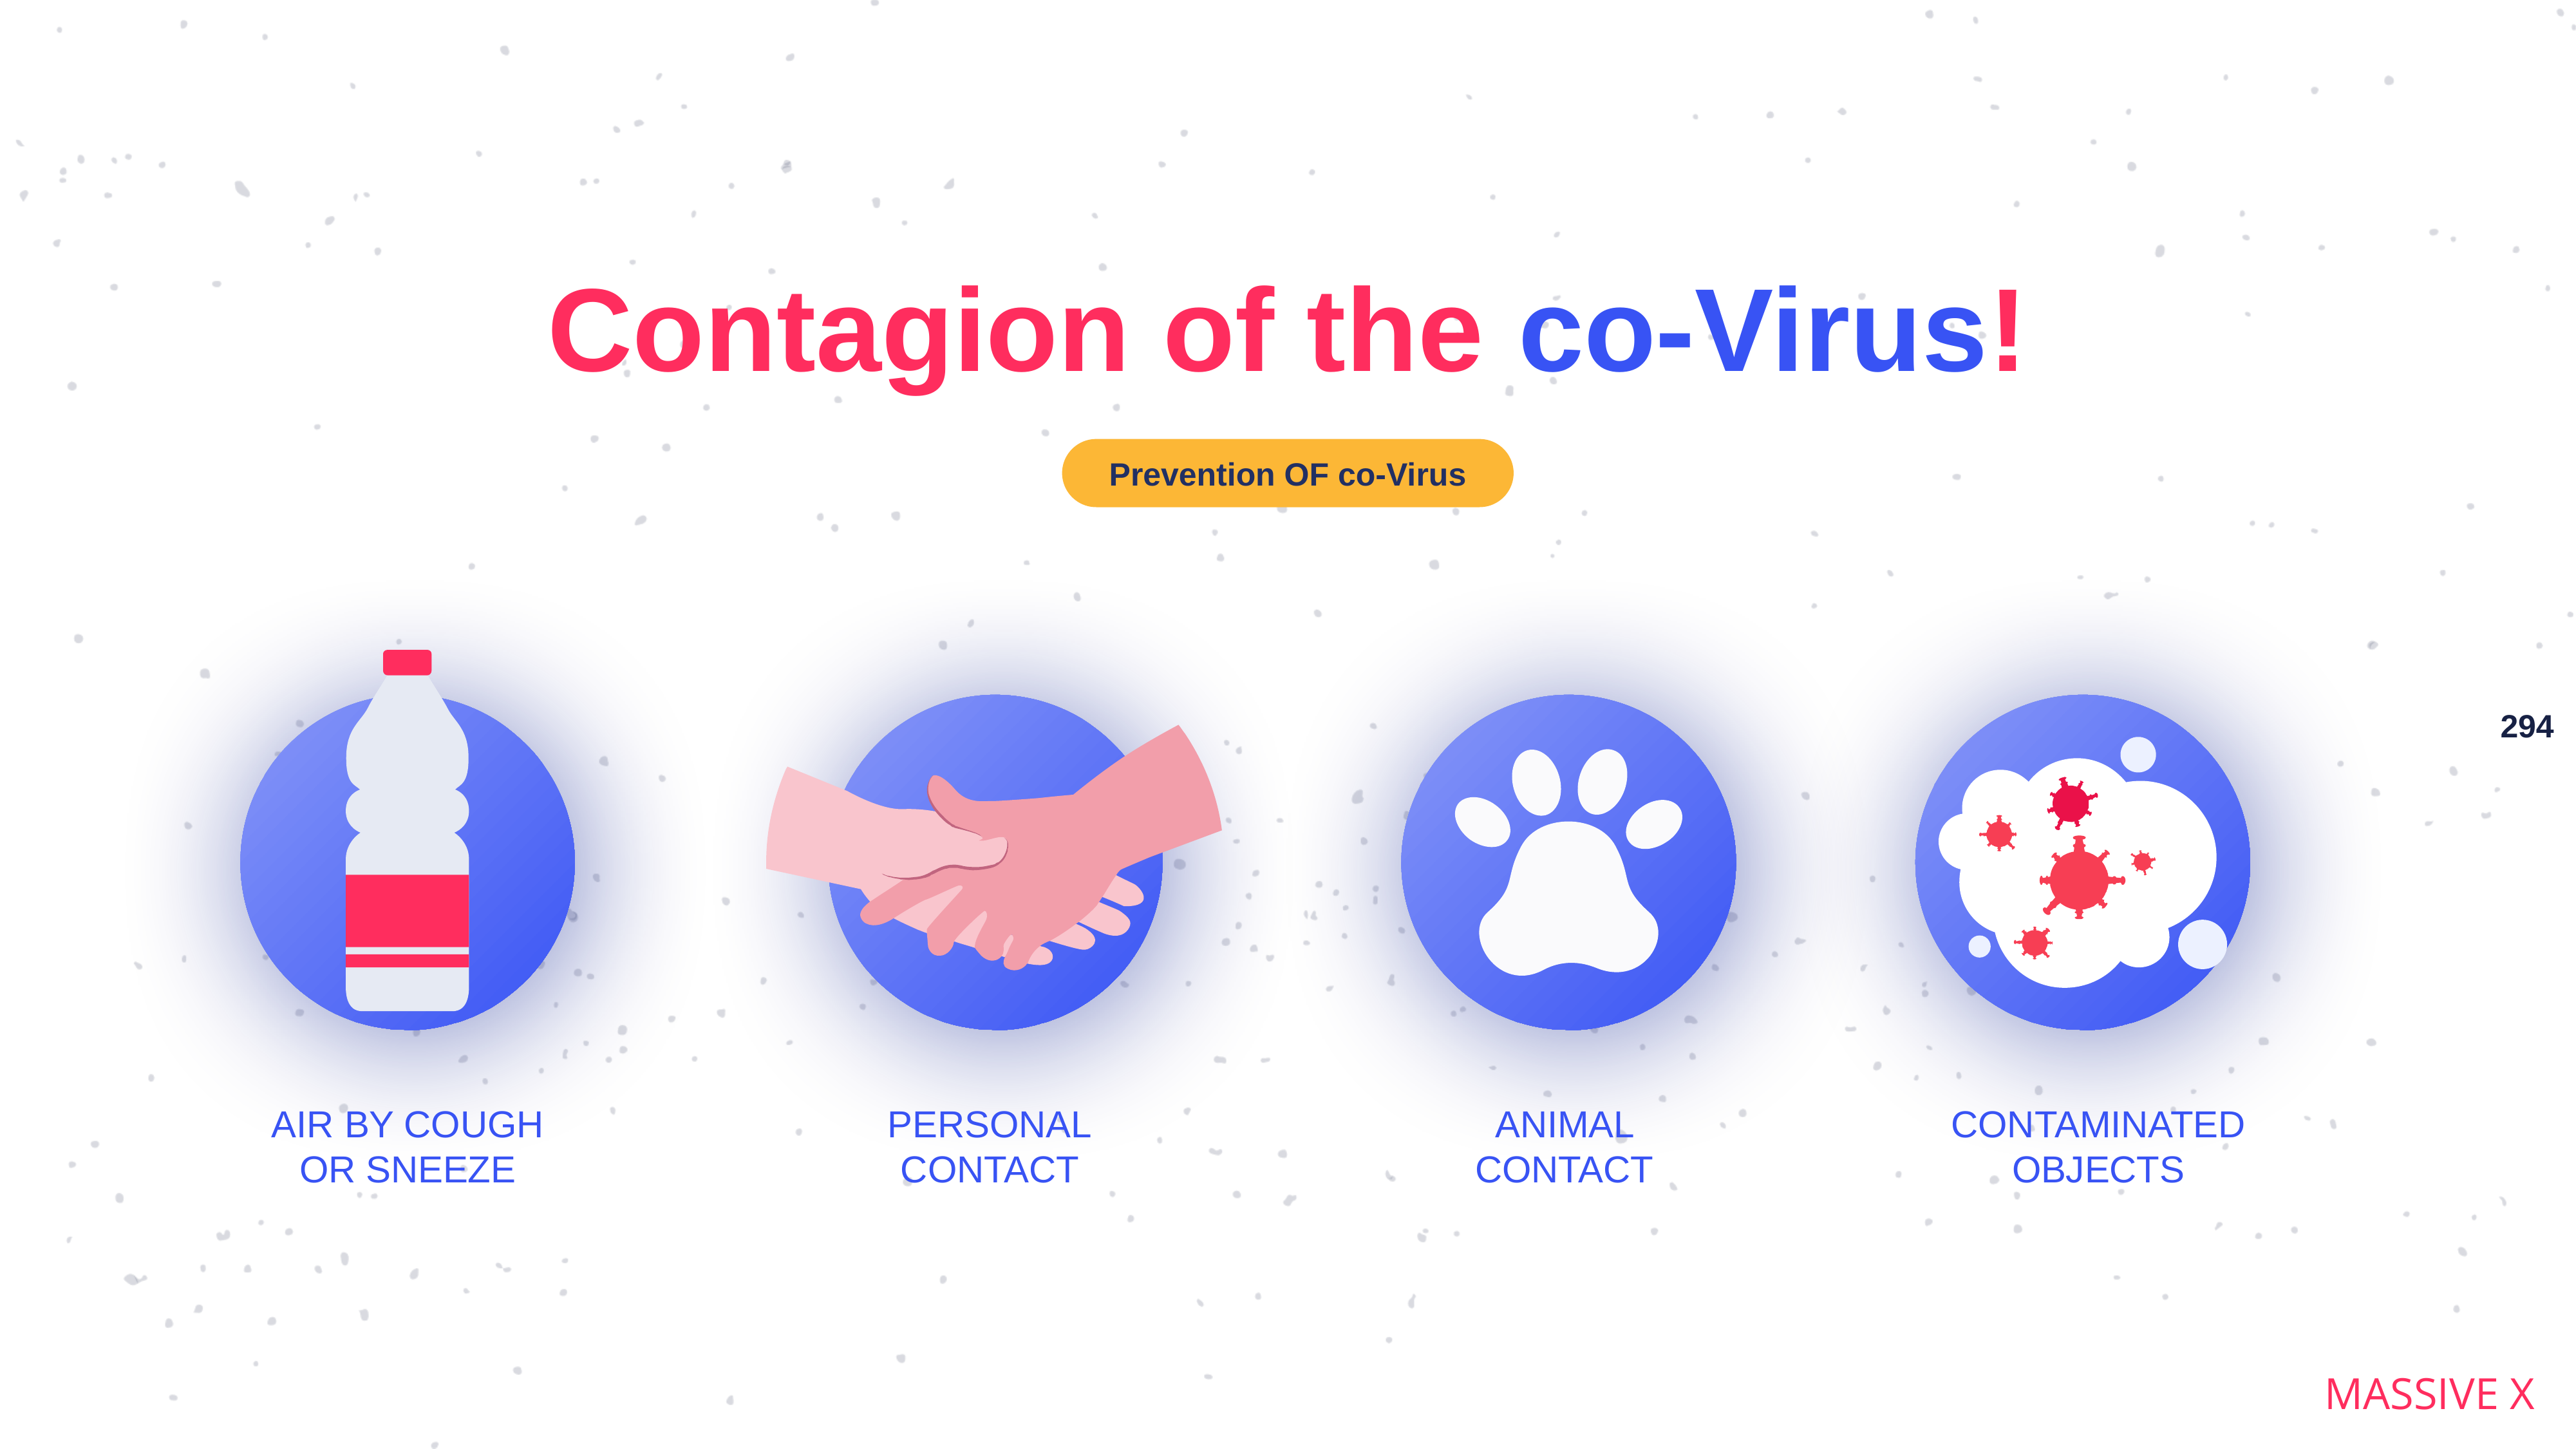

Contagion of the co-Virus!
Prevention OF co-Virus

AIR BY COUGH
OR SNEEZE
PERSONAL
CONTACT
ANIMAL CONTACT
CONTAMINATED
OBJECTS